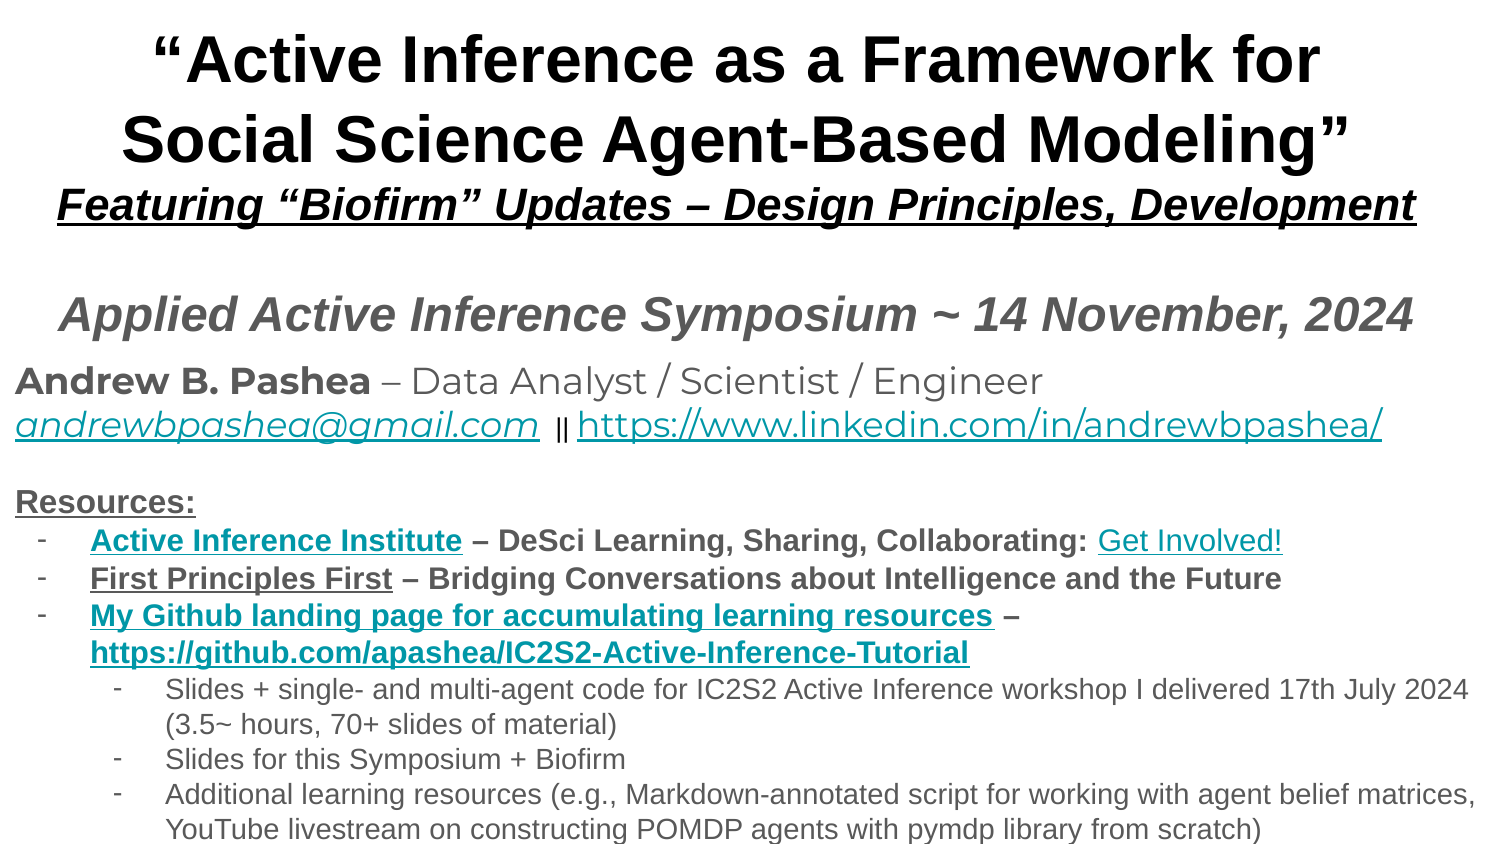

# “Active Inference as a Framework for Social Science Agent-Based Modeling”
Featuring “Biofirm” Updates – Design Principles, Development
Applied Active Inference Symposium ~ 14 November, 2024

Andrew B. Pashea – Data Analyst / Scientist / Engineer
andrewbpashea@gmail.com  || https://www.linkedin.com/in/andrewbpashea/

Resources:
Active Inference Institute – DeSci Learning, Sharing, Collaborating: Get Involved!
First Principles First – Bridging Conversations about Intelligence and the Future
My Github landing page for accumulating learning resources – https://github.com/apashea/IC2S2-Active-Inference-Tutorial
Slides + single- and multi-agent code for IC2S2 Active Inference workshop I delivered 17th July 2024  (3.5~ hours, 70+ slides of material)
Slides for this Symposium + Biofirm
Additional learning resources (e.g., Markdown-annotated script for working with agent belief matrices, YouTube livestream on constructing POMDP agents with pymdp library from scratch)